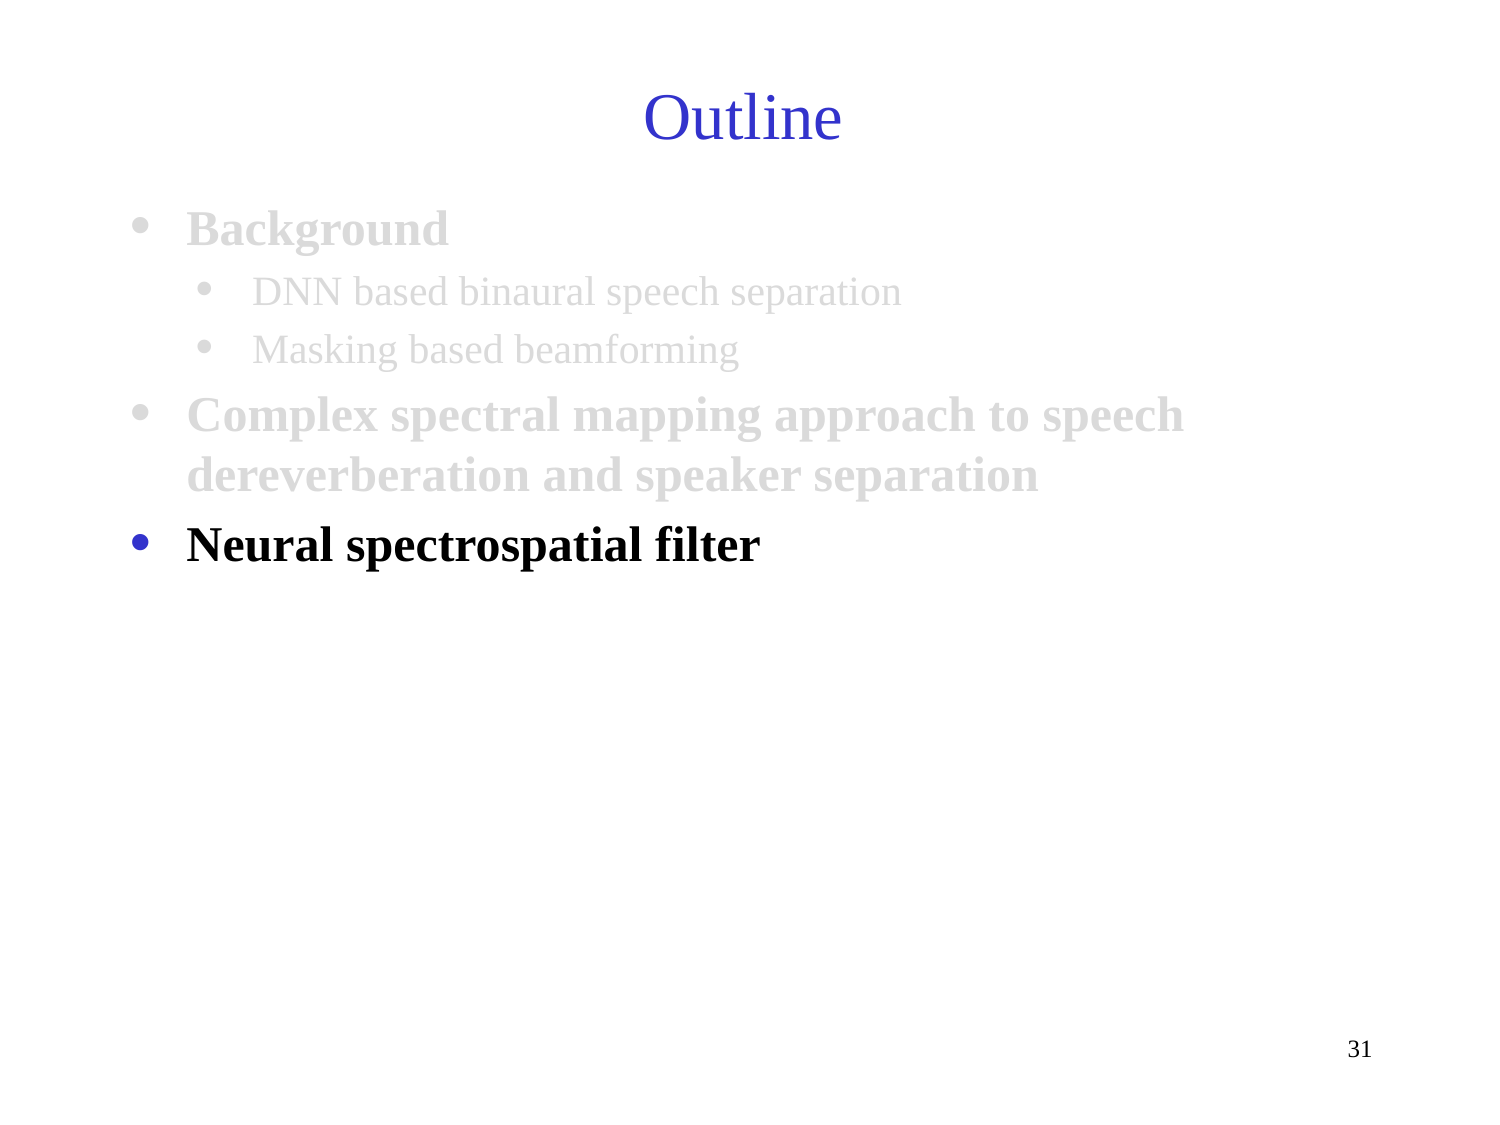

Outline
Background
DNN based binaural speech separation
Masking based beamforming
Complex spectral mapping approach to speech dereverberation and speaker separation
Neural spectrospatial filter
31